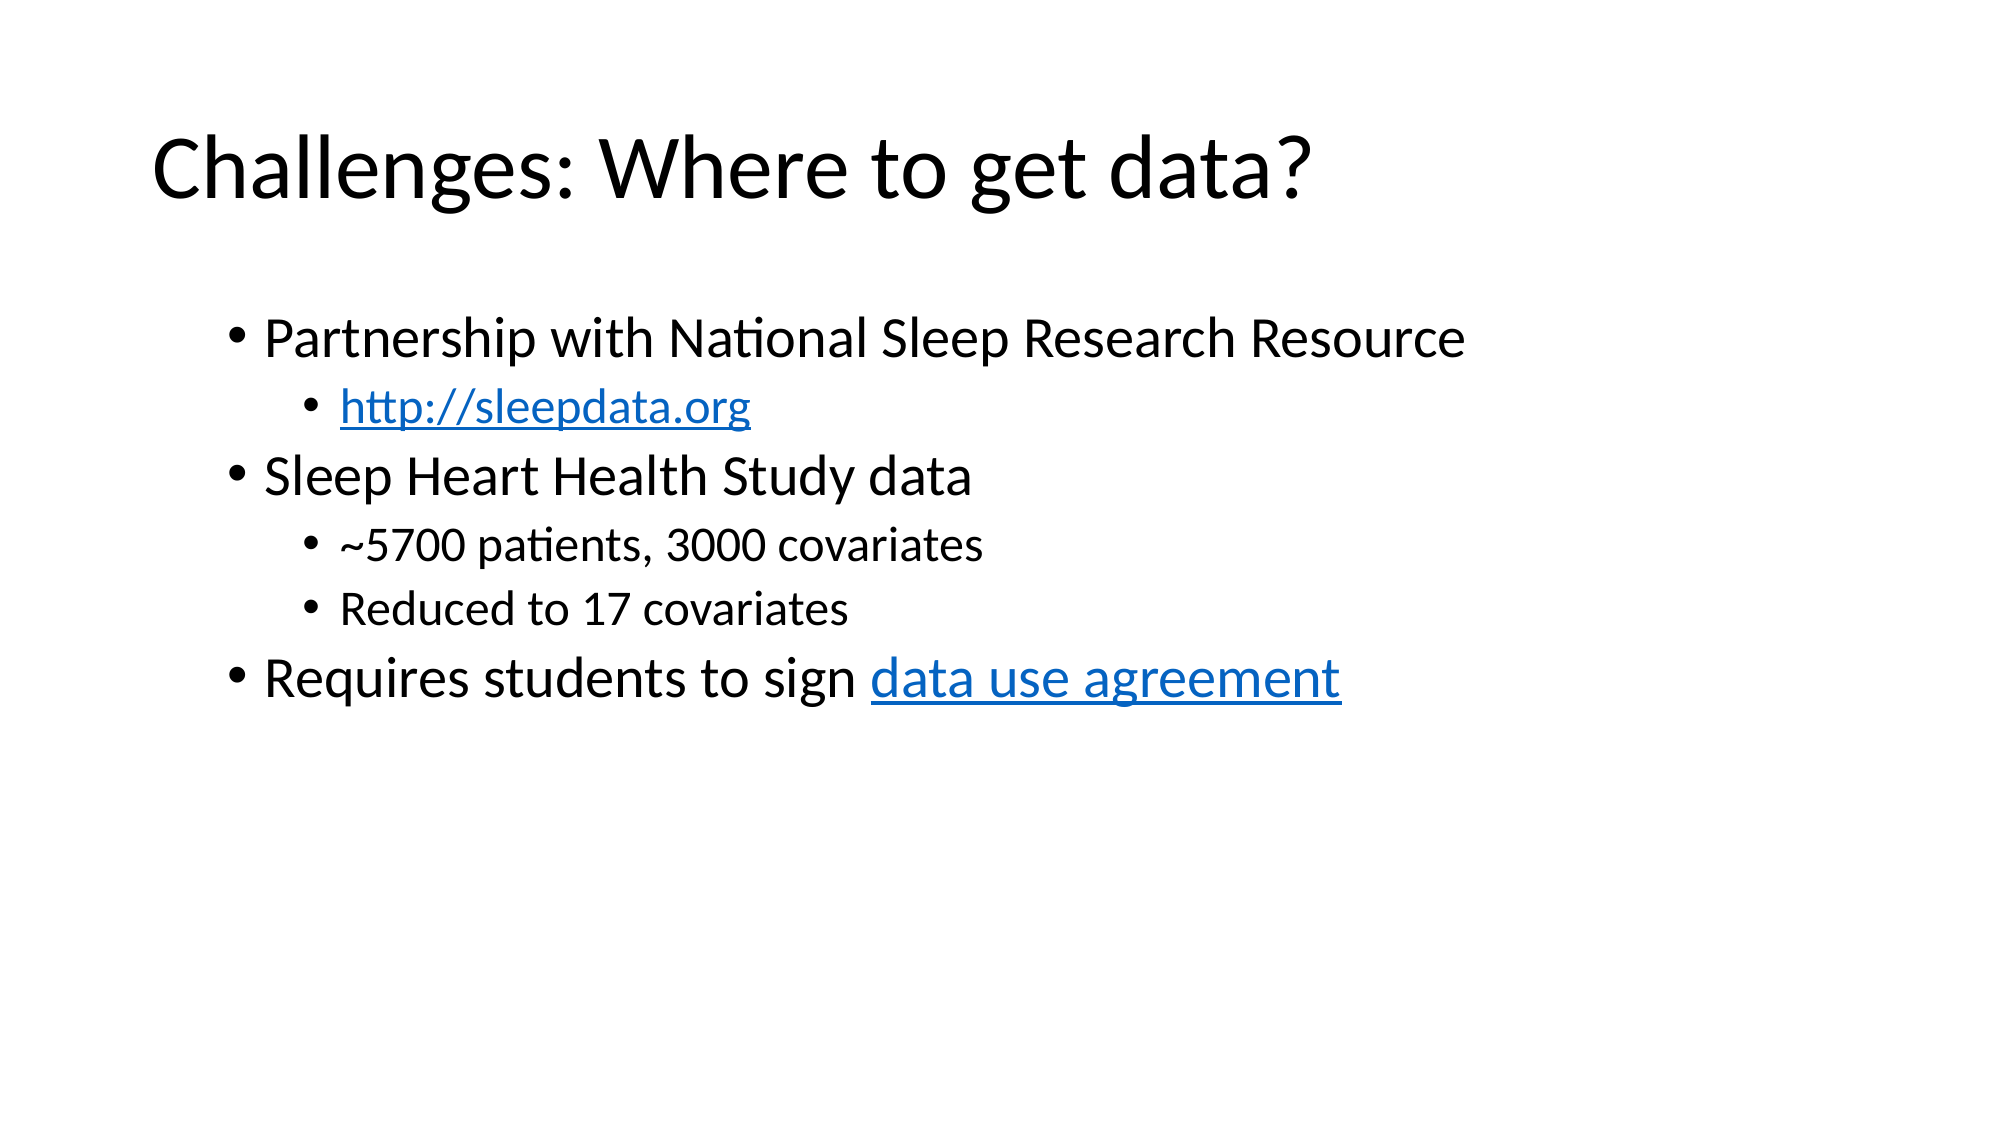

# Challenges: Where to get data?
Partnership with National Sleep Research Resource
http://sleepdata.org
Sleep Heart Health Study data
~5700 patients, 3000 covariates
Reduced to 17 covariates
Requires students to sign data use agreement